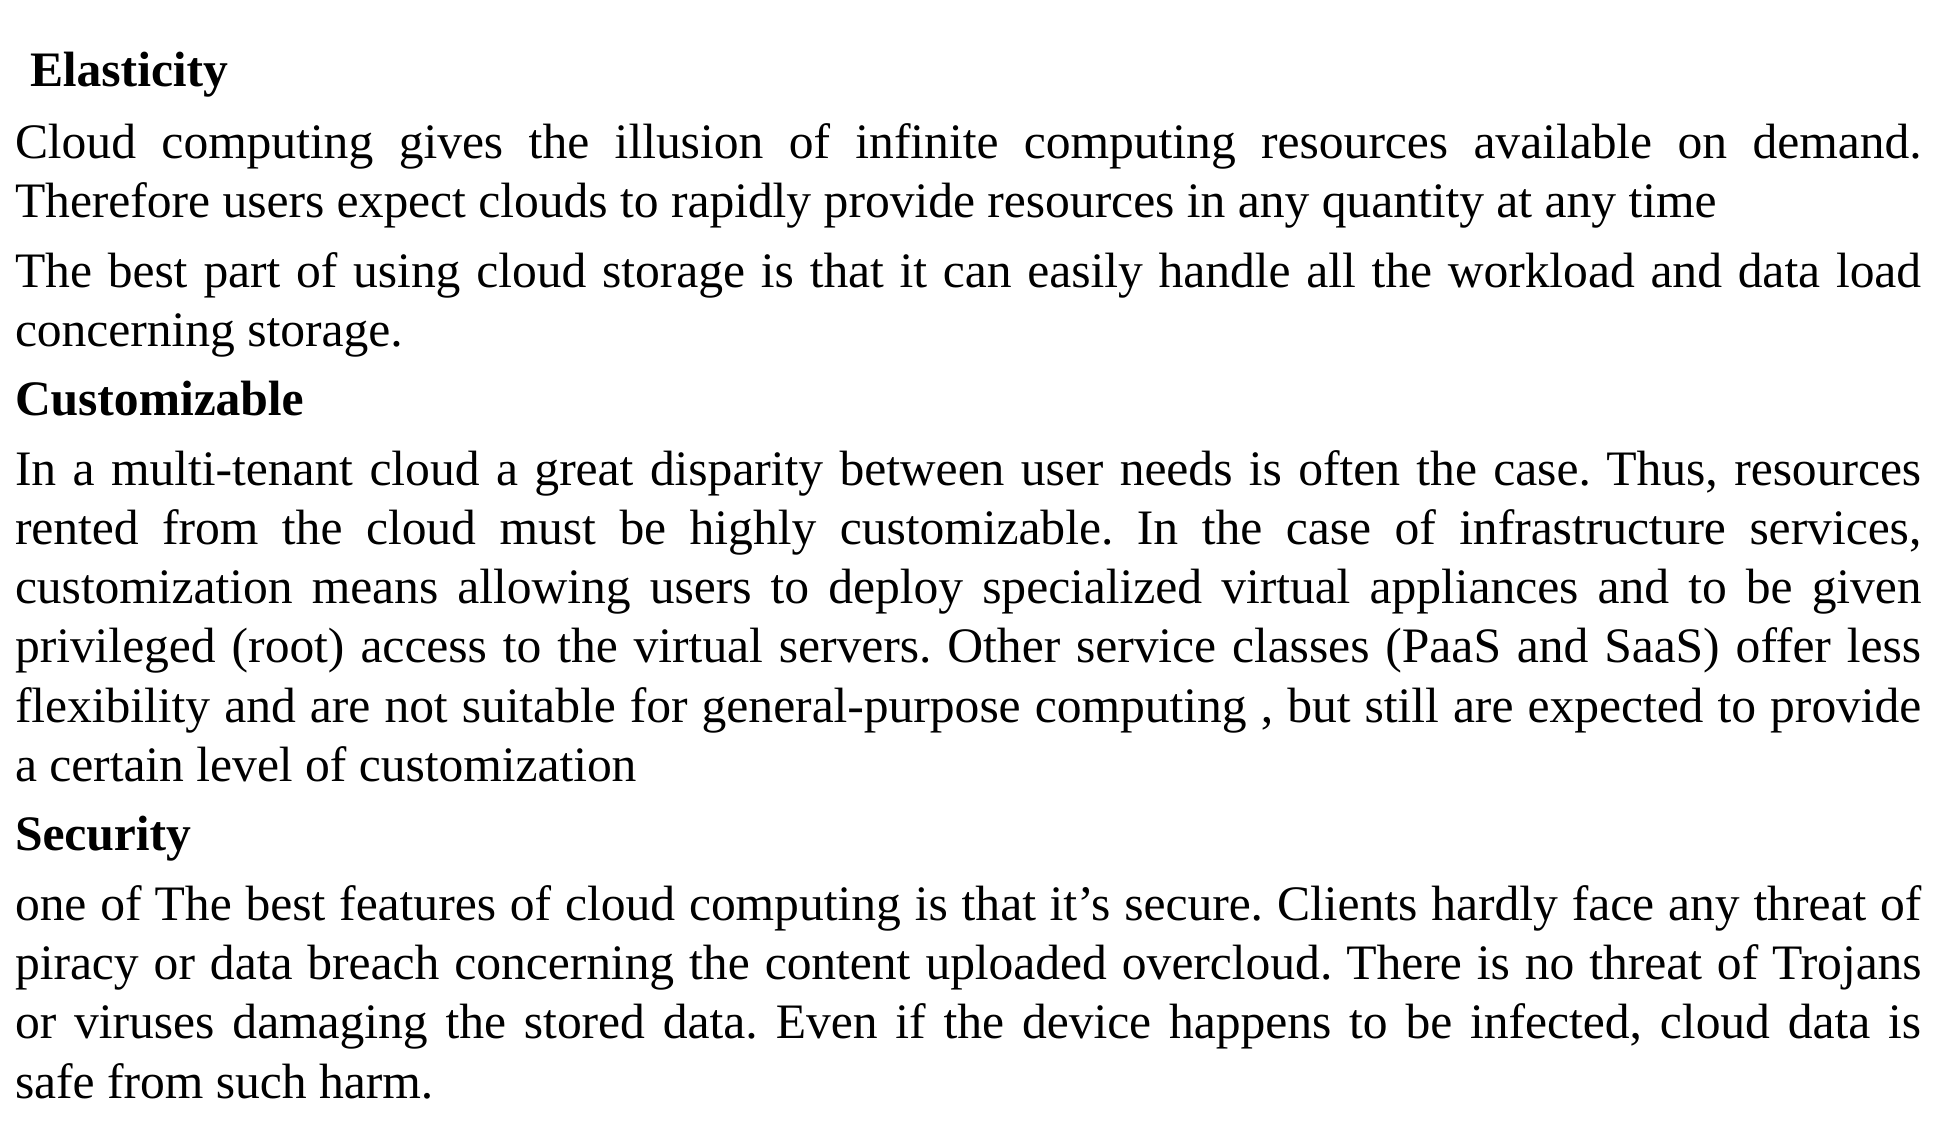

Elasticity
Cloud computing gives the illusion of infinite computing resources available on demand. Therefore users expect clouds to rapidly provide resources in any quantity at any time
The best part of using cloud storage is that it can easily handle all the workload and data load concerning storage.
Customizable
In a multi-tenant cloud a great disparity between user needs is often the case. Thus, resources rented from the cloud must be highly customizable. In the case of infrastructure services, customization means allowing users to deploy specialized virtual appliances and to be given privileged (root) access to the virtual servers. Other service classes (PaaS and SaaS) offer less flexibility and are not suitable for general-purpose computing , but still are expected to provide a certain level of customization
Security
one of The best features of cloud computing is that it’s secure. Clients hardly face any threat of piracy or data breach concerning the content uploaded overcloud. There is no threat of Trojans or viruses damaging the stored data. Even if the device happens to be infected, cloud data is safe from such harm.